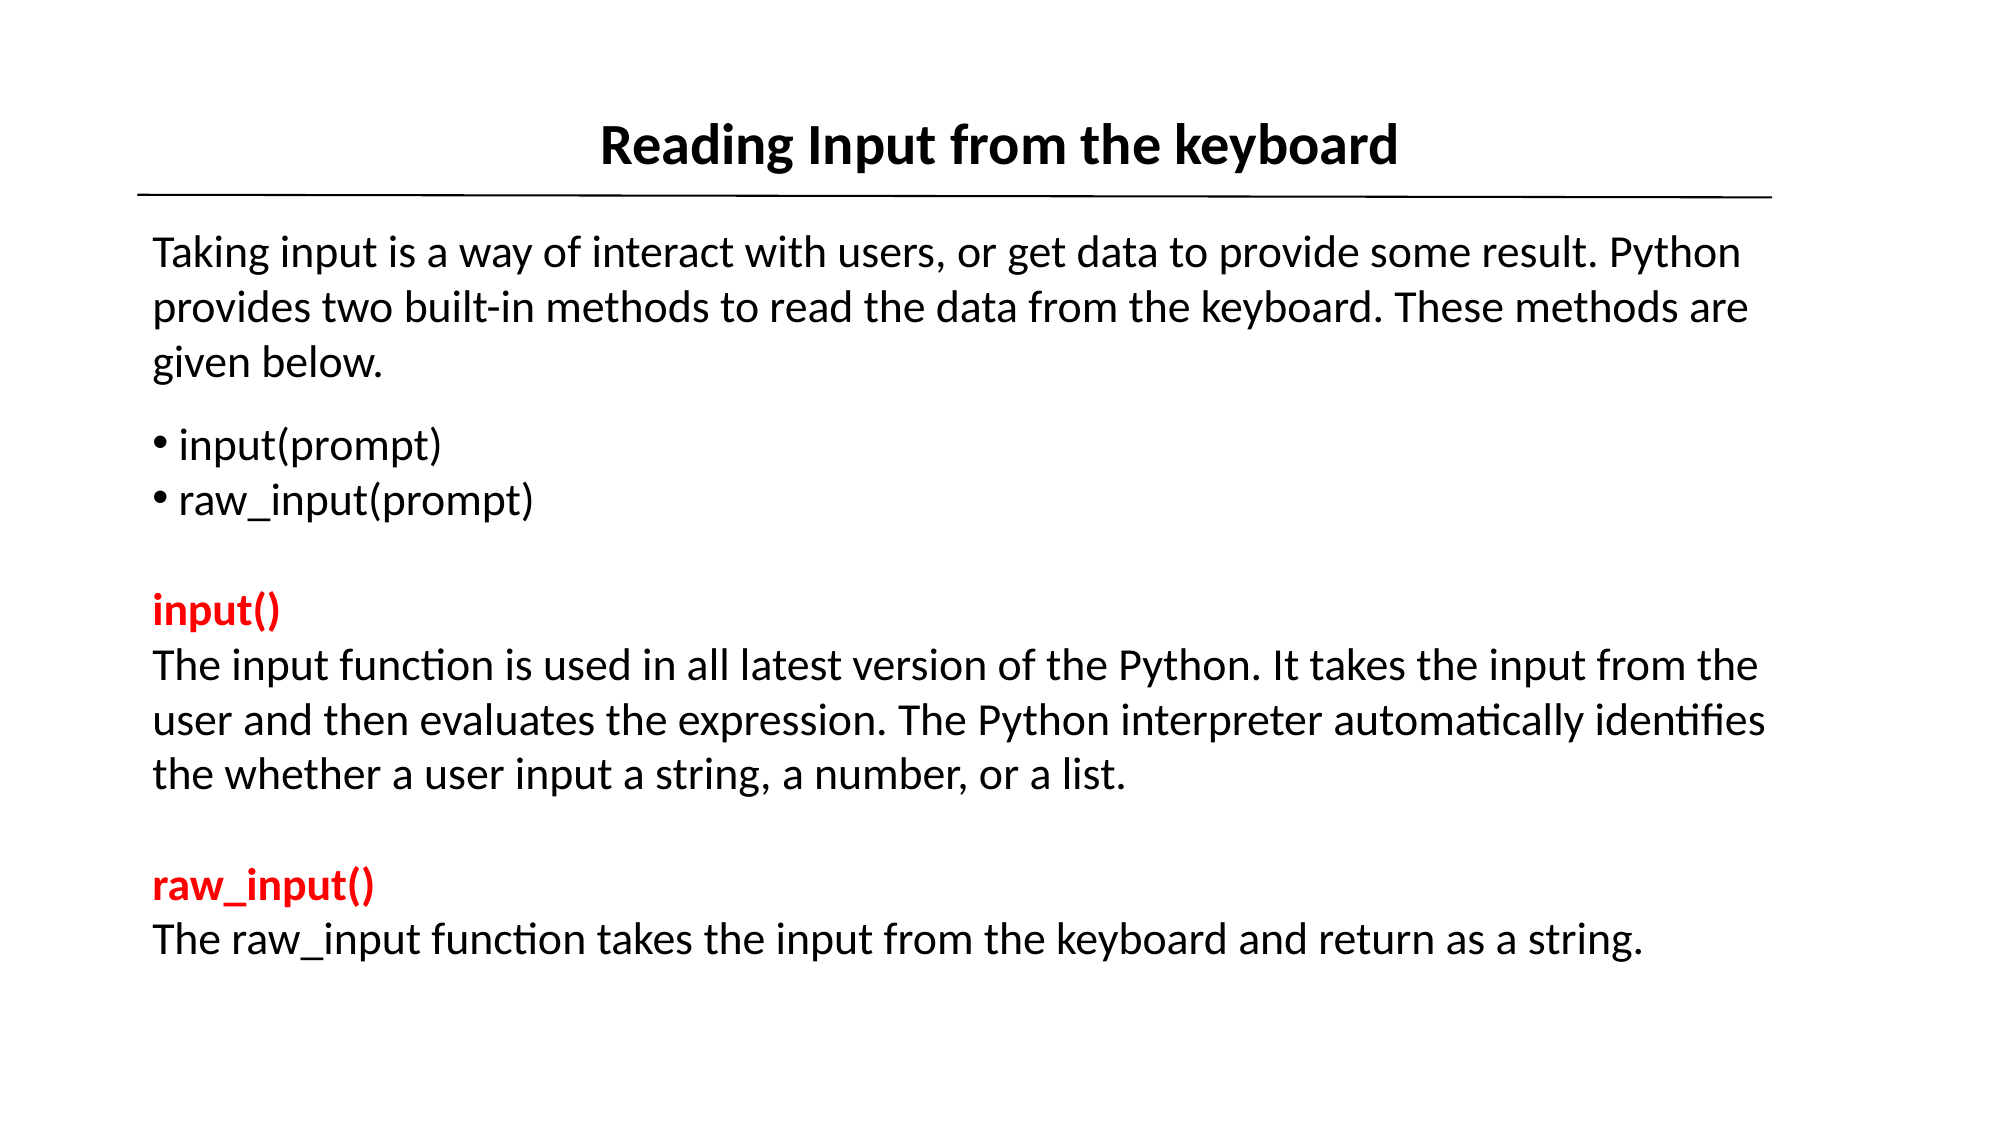

Reading Input from the keyboard
Taking input is a way of interact with users, or get data to provide some result. Python provides two built-in methods to read the data from the keyboard. These methods are given below.
 input(prompt)
 raw_input(prompt)

input()
The input function is used in all latest version of the Python. It takes the input from the user and then evaluates the expression. The Python interpreter automatically identifies the whether a user input a string, a number, or a list.

raw_input()
The raw_input function takes the input from the keyboard and return as a string.